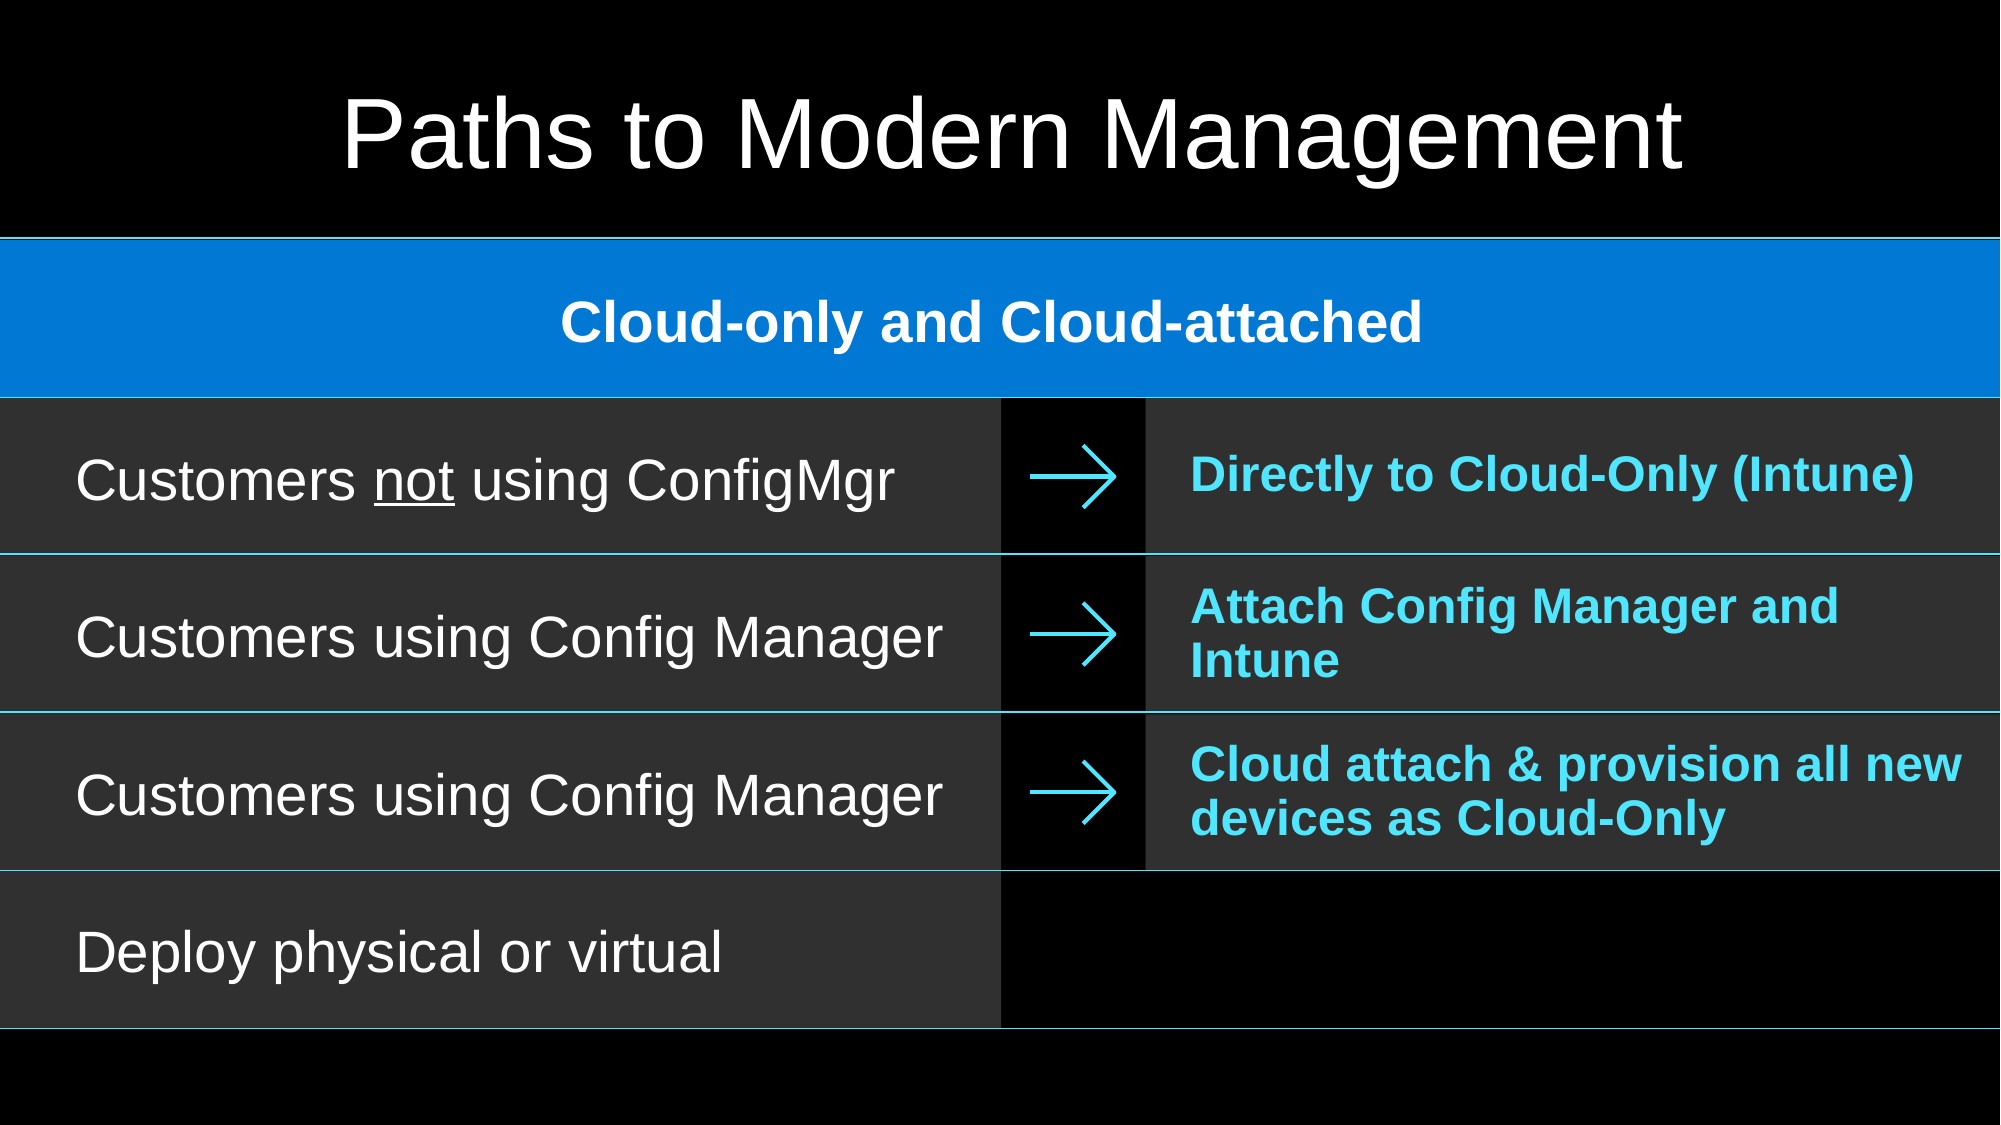

Paths to Modern Management
Cloud-only and Cloud-attached

Customers not using ConfigMgr
Directly to Cloud-Only (Intune)

Customers using Config Manager
Attach Config Manager and Intune

Customers using Config Manager
Cloud attach & provision all new devices as Cloud-Only

Deploy physical or virtual